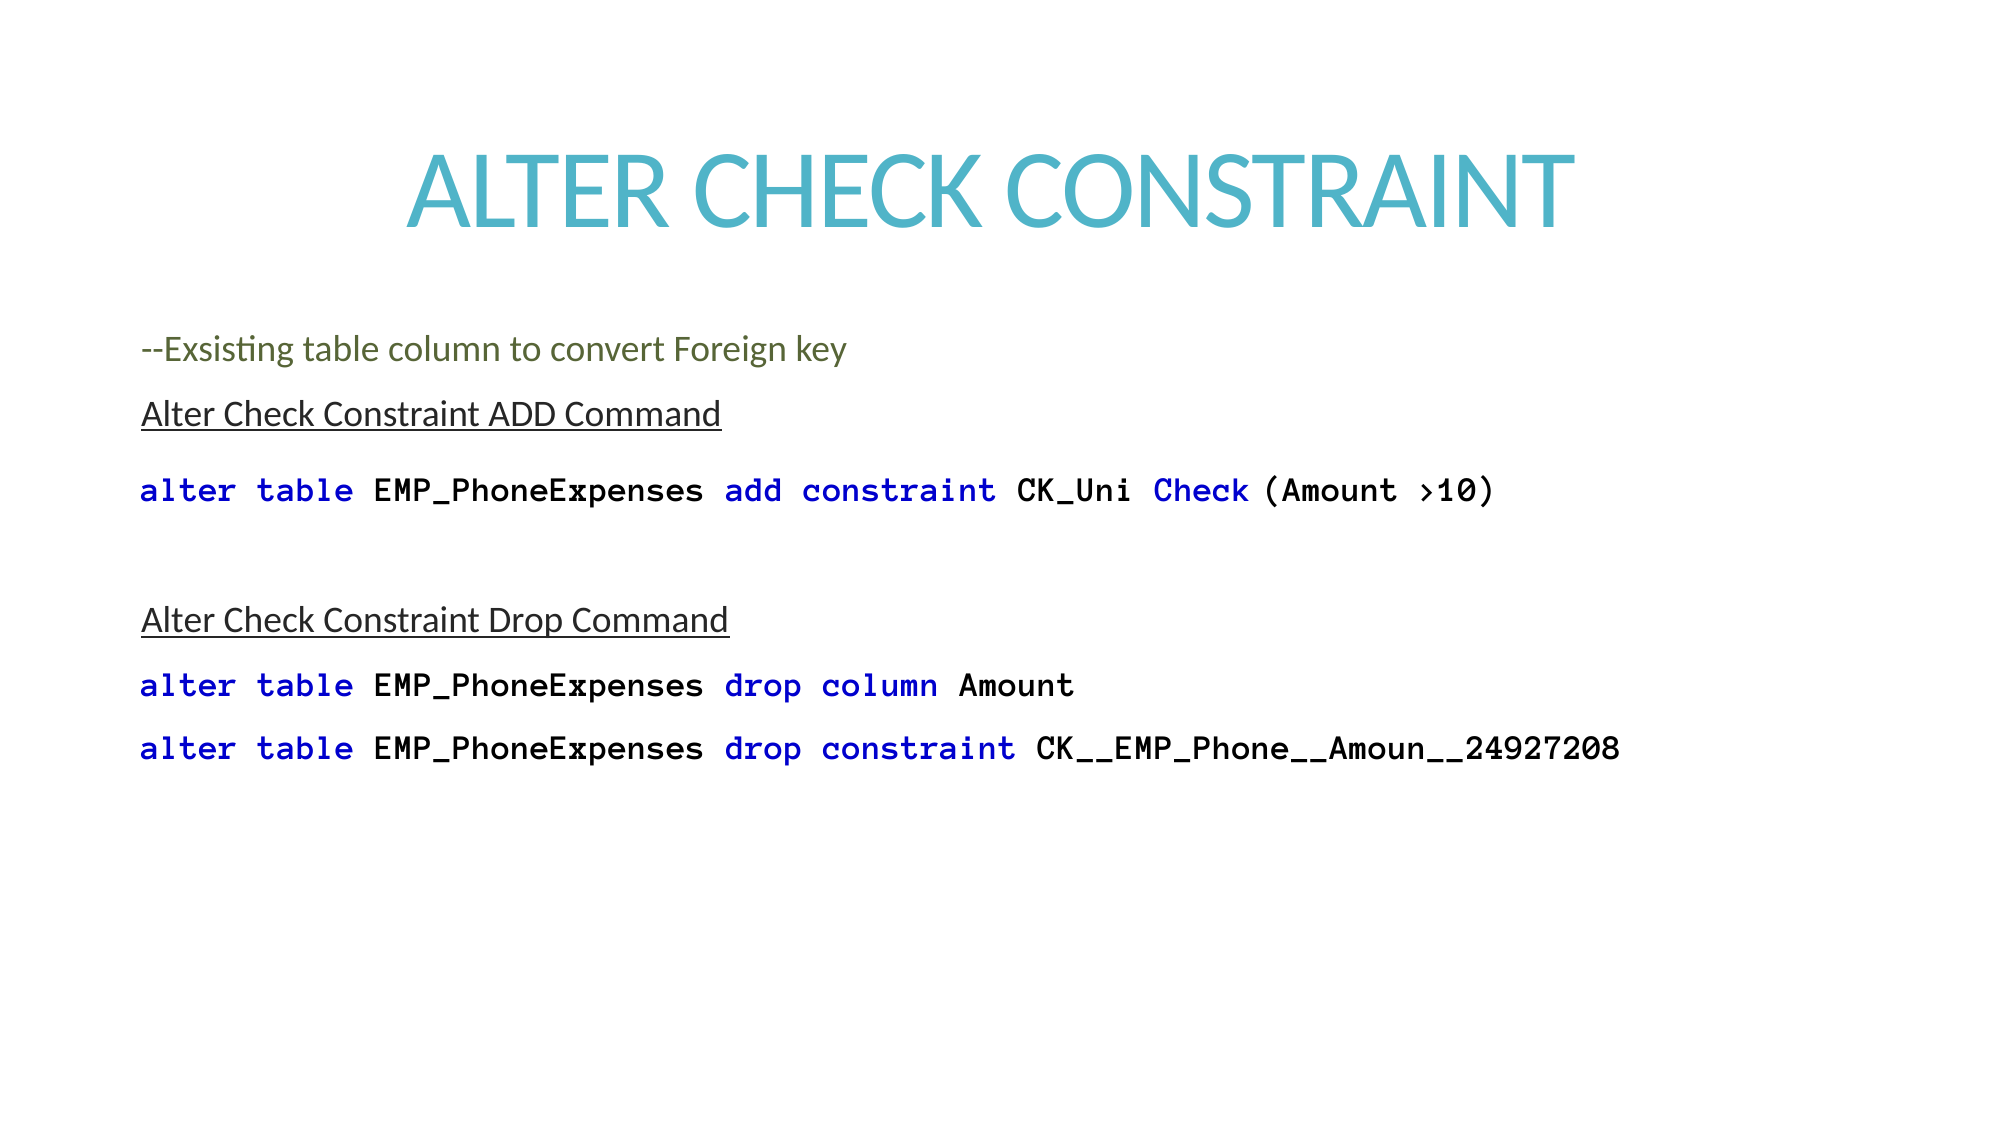

# ALTER CHECK CONSTRAINT
--Exsisting table column to convert Foreign key
Alter Check Constraint ADD Command
alter table EMP_PhoneExpenses add constraint CK_Uni Check (Amount >10)

Alter Check Constraint Drop Command
alter table EMP_PhoneExpenses drop column Amount
alter table EMP_PhoneExpenses drop constraint CK__EMP_Phone__Amoun__24927208